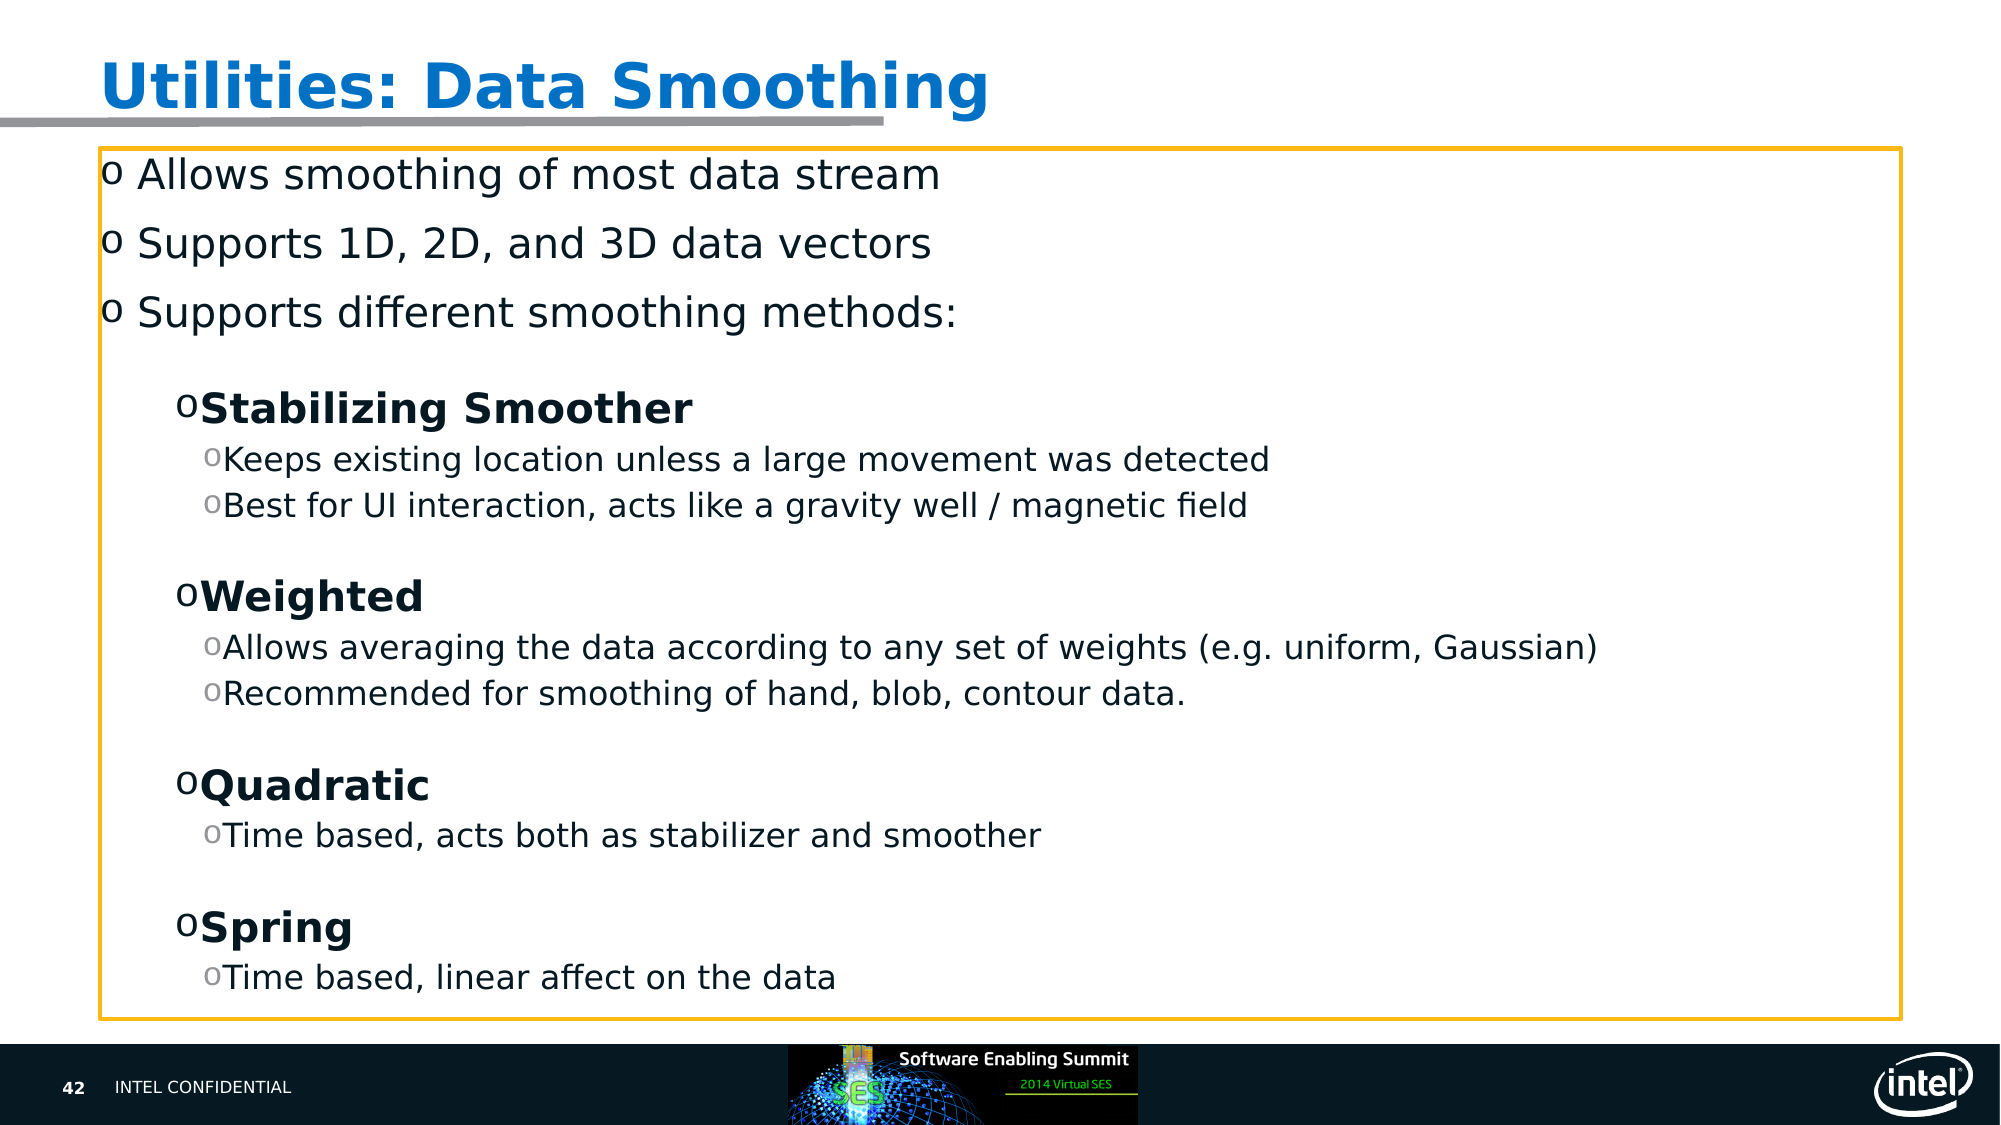

# Utilities: Data Smoothing
Allows smoothing of most data stream
Supports 1D, 2D, and 3D data vectors
Supports different smoothing methods:
Stabilizing Smoother
Keeps existing location unless a large movement was detected
Best for UI interaction, acts like a gravity well / magnetic field
Weighted
Allows averaging the data according to any set of weights (e.g. uniform, Gaussian)
Recommended for smoothing of hand, blob, contour data.
Quadratic
Time based, acts both as stabilizer and smoother
Spring
Time based, linear affect on the data
42